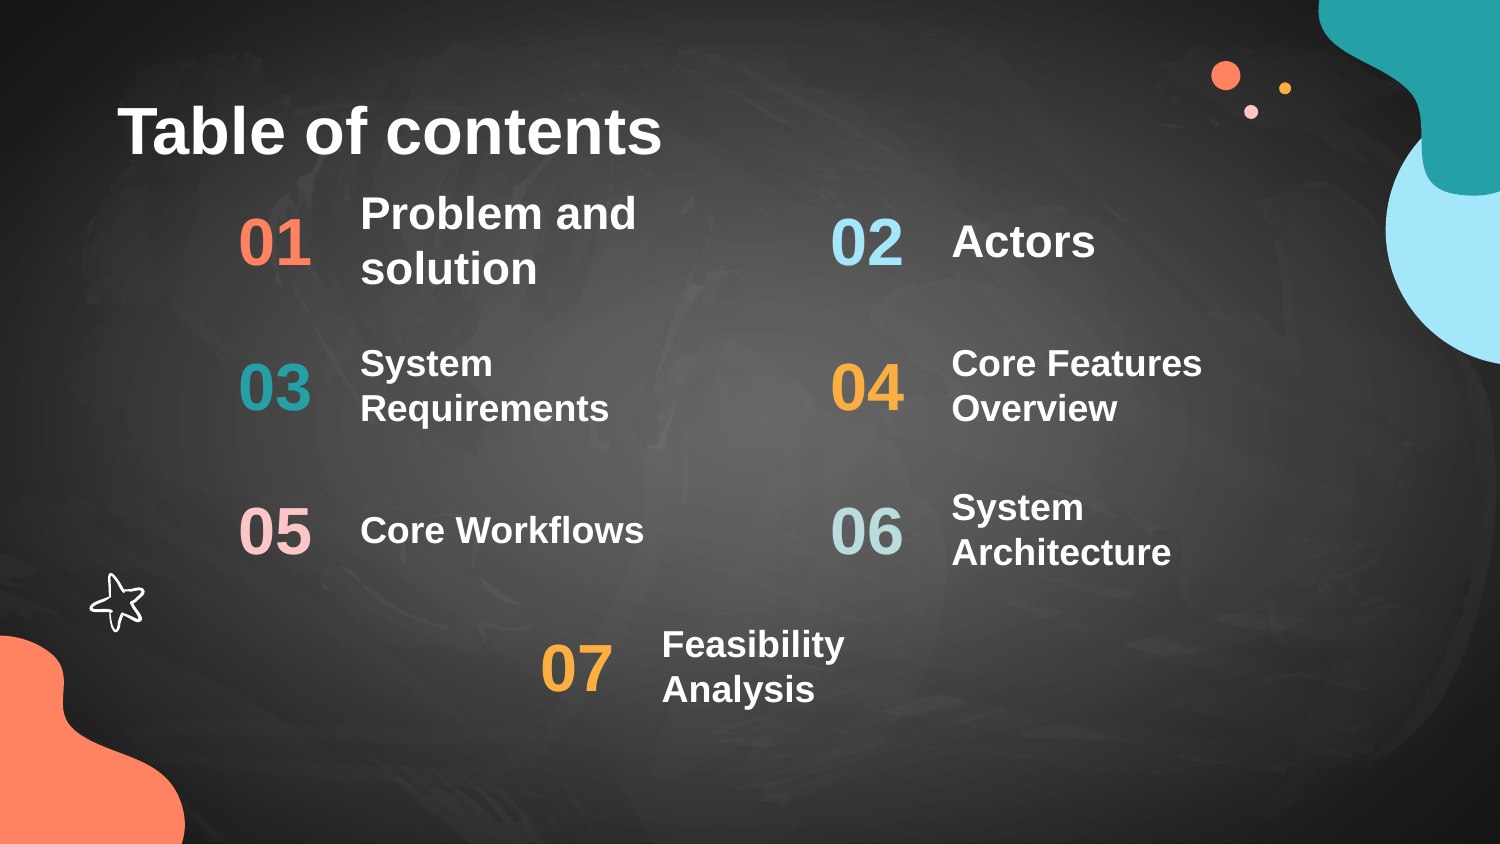

# Table of contents
01
Problem and solution
02
Actors
03
System Requirements
04
Core Features Overview
05
Core Workflows
06
System Architecture
07
Feasibility Analysis